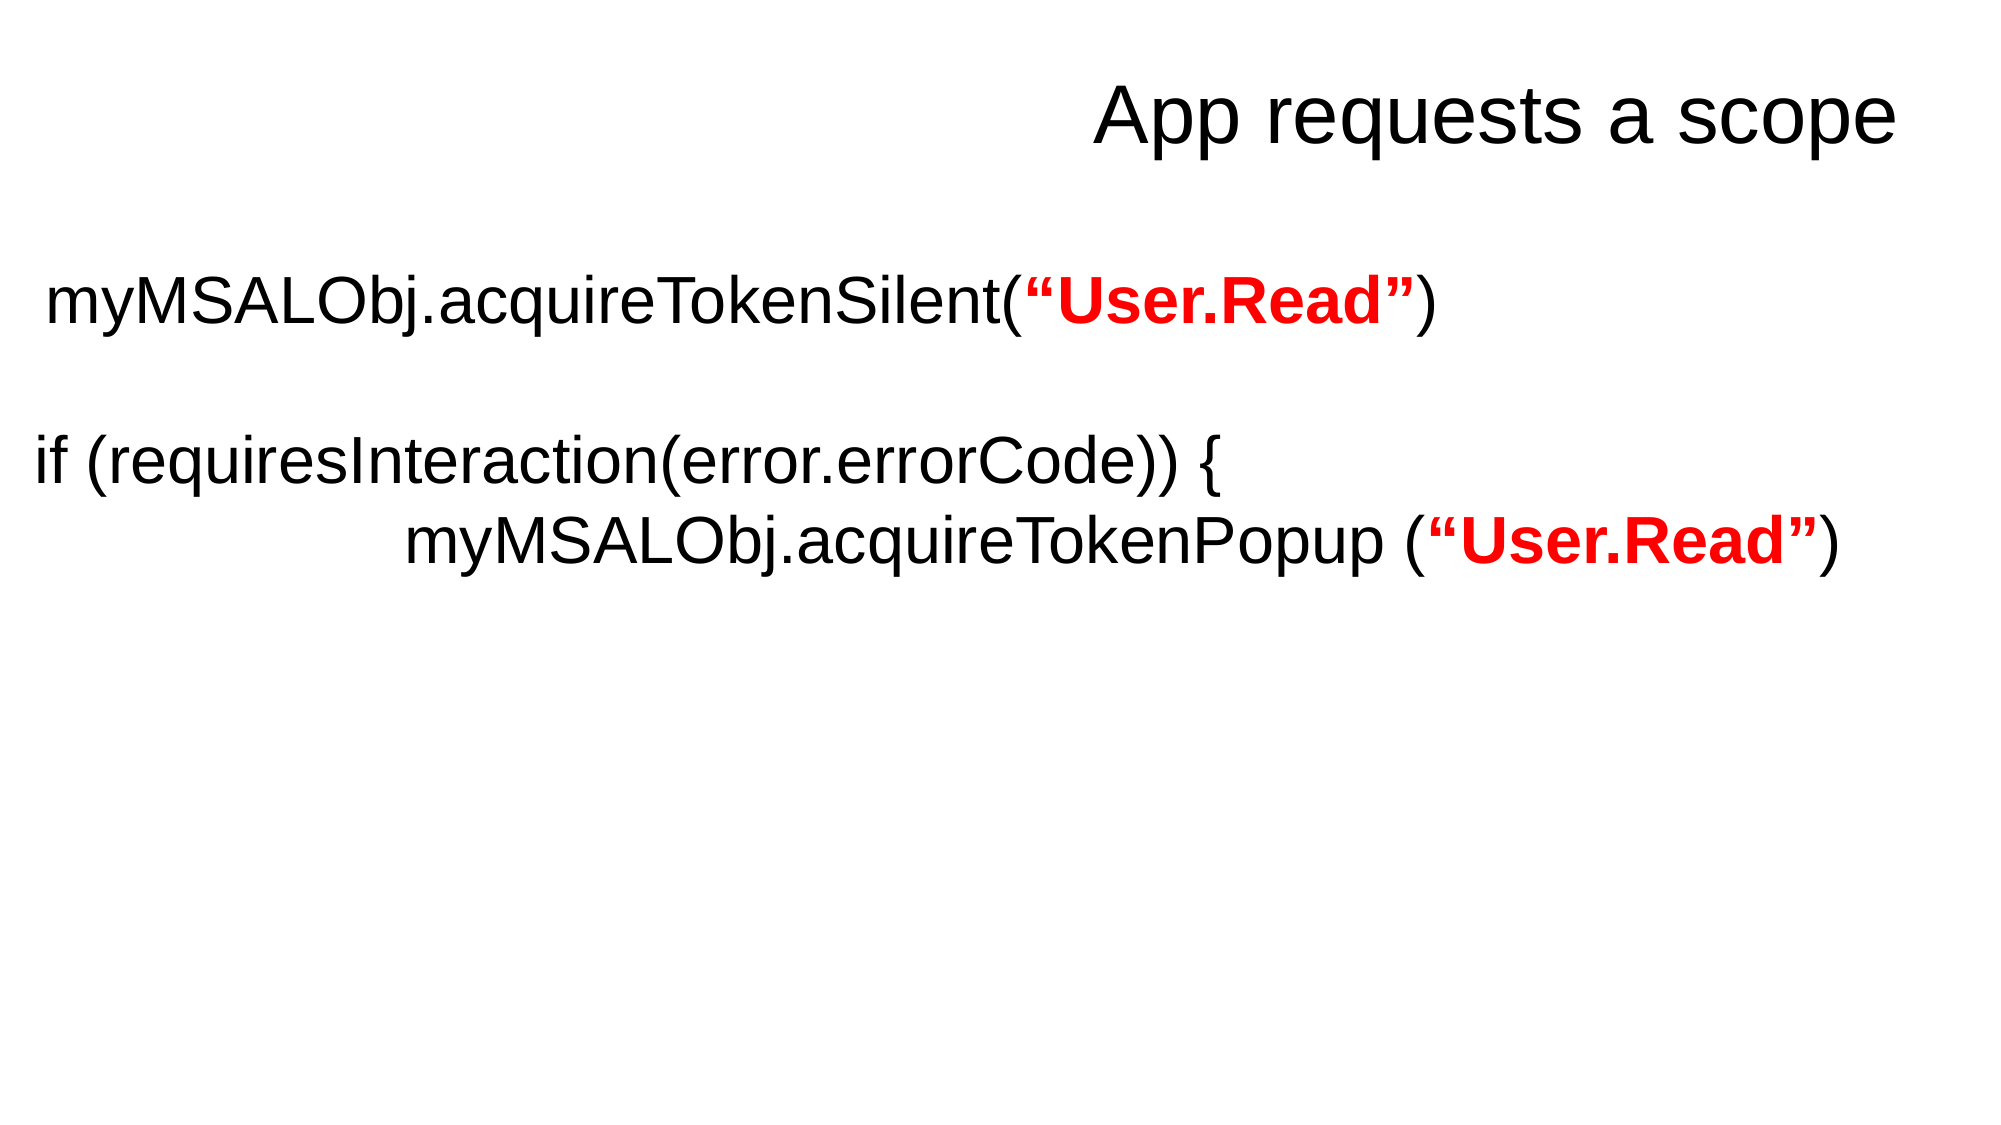

App requests a scope

 myMSALObj.acquireTokenSilent(“User.Read”)

if (requiresInteraction(error.errorCode)) {
                    myMSALObj.acquireTokenPopup (“User.Read”)